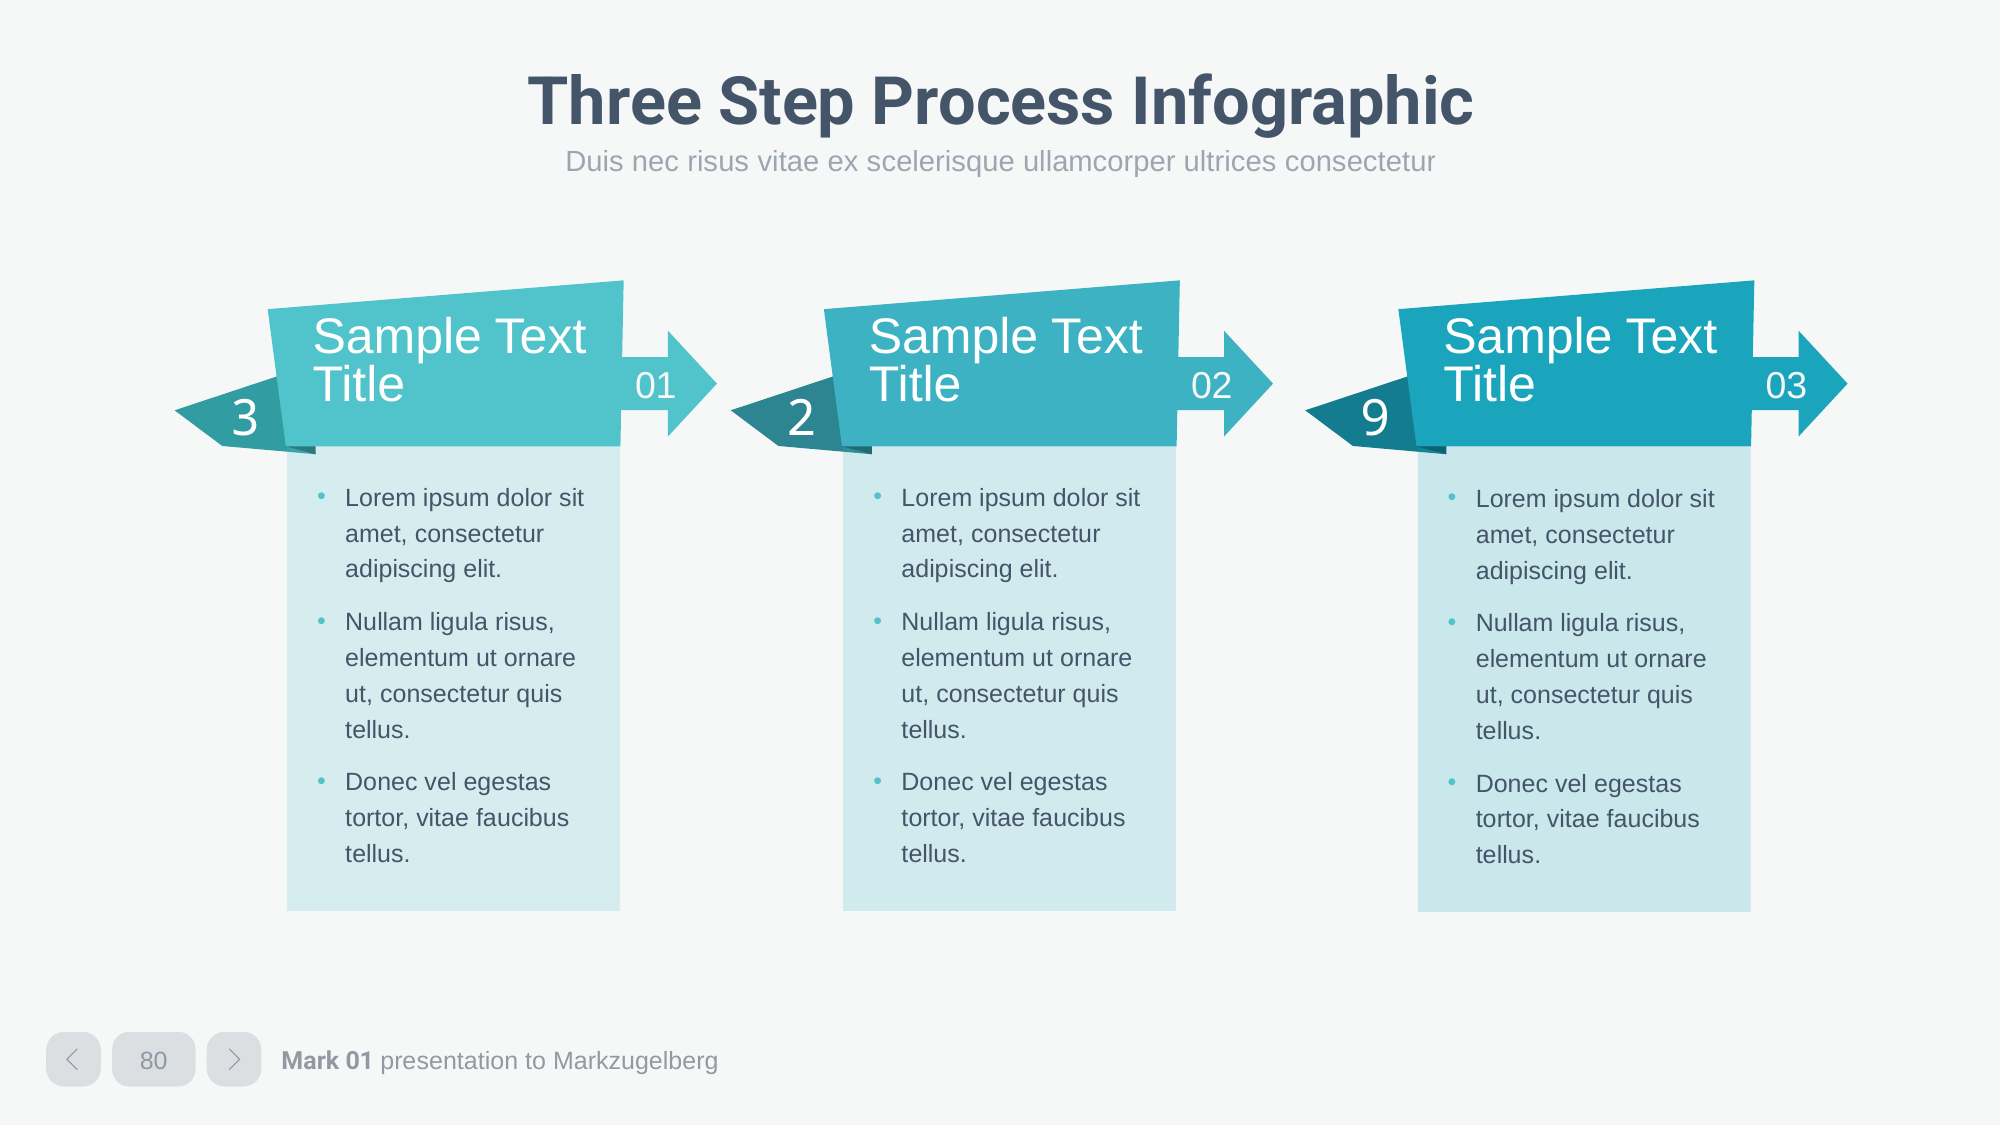

# Three Step Process Infographic
Duis nec risus vitae ex scelerisque ullamcorper ultrices consectetur
Sample Text
Title
3

01
Lorem ipsum dolor sit amet, consectetur adipiscing elit.
Nullam ligula risus, elementum ut ornare ut, consectetur quis tellus.
Donec vel egestas tortor, vitae faucibus tellus.
Sample Text
Title
2

02
Lorem ipsum dolor sit amet, consectetur adipiscing elit.
Nullam ligula risus, elementum ut ornare ut, consectetur quis tellus.
Donec vel egestas tortor, vitae faucibus tellus.
Sample Text
Title
9

03
Lorem ipsum dolor sit amet, consectetur adipiscing elit.
Nullam ligula risus, elementum ut ornare ut, consectetur quis tellus.
Donec vel egestas tortor, vitae faucibus tellus.